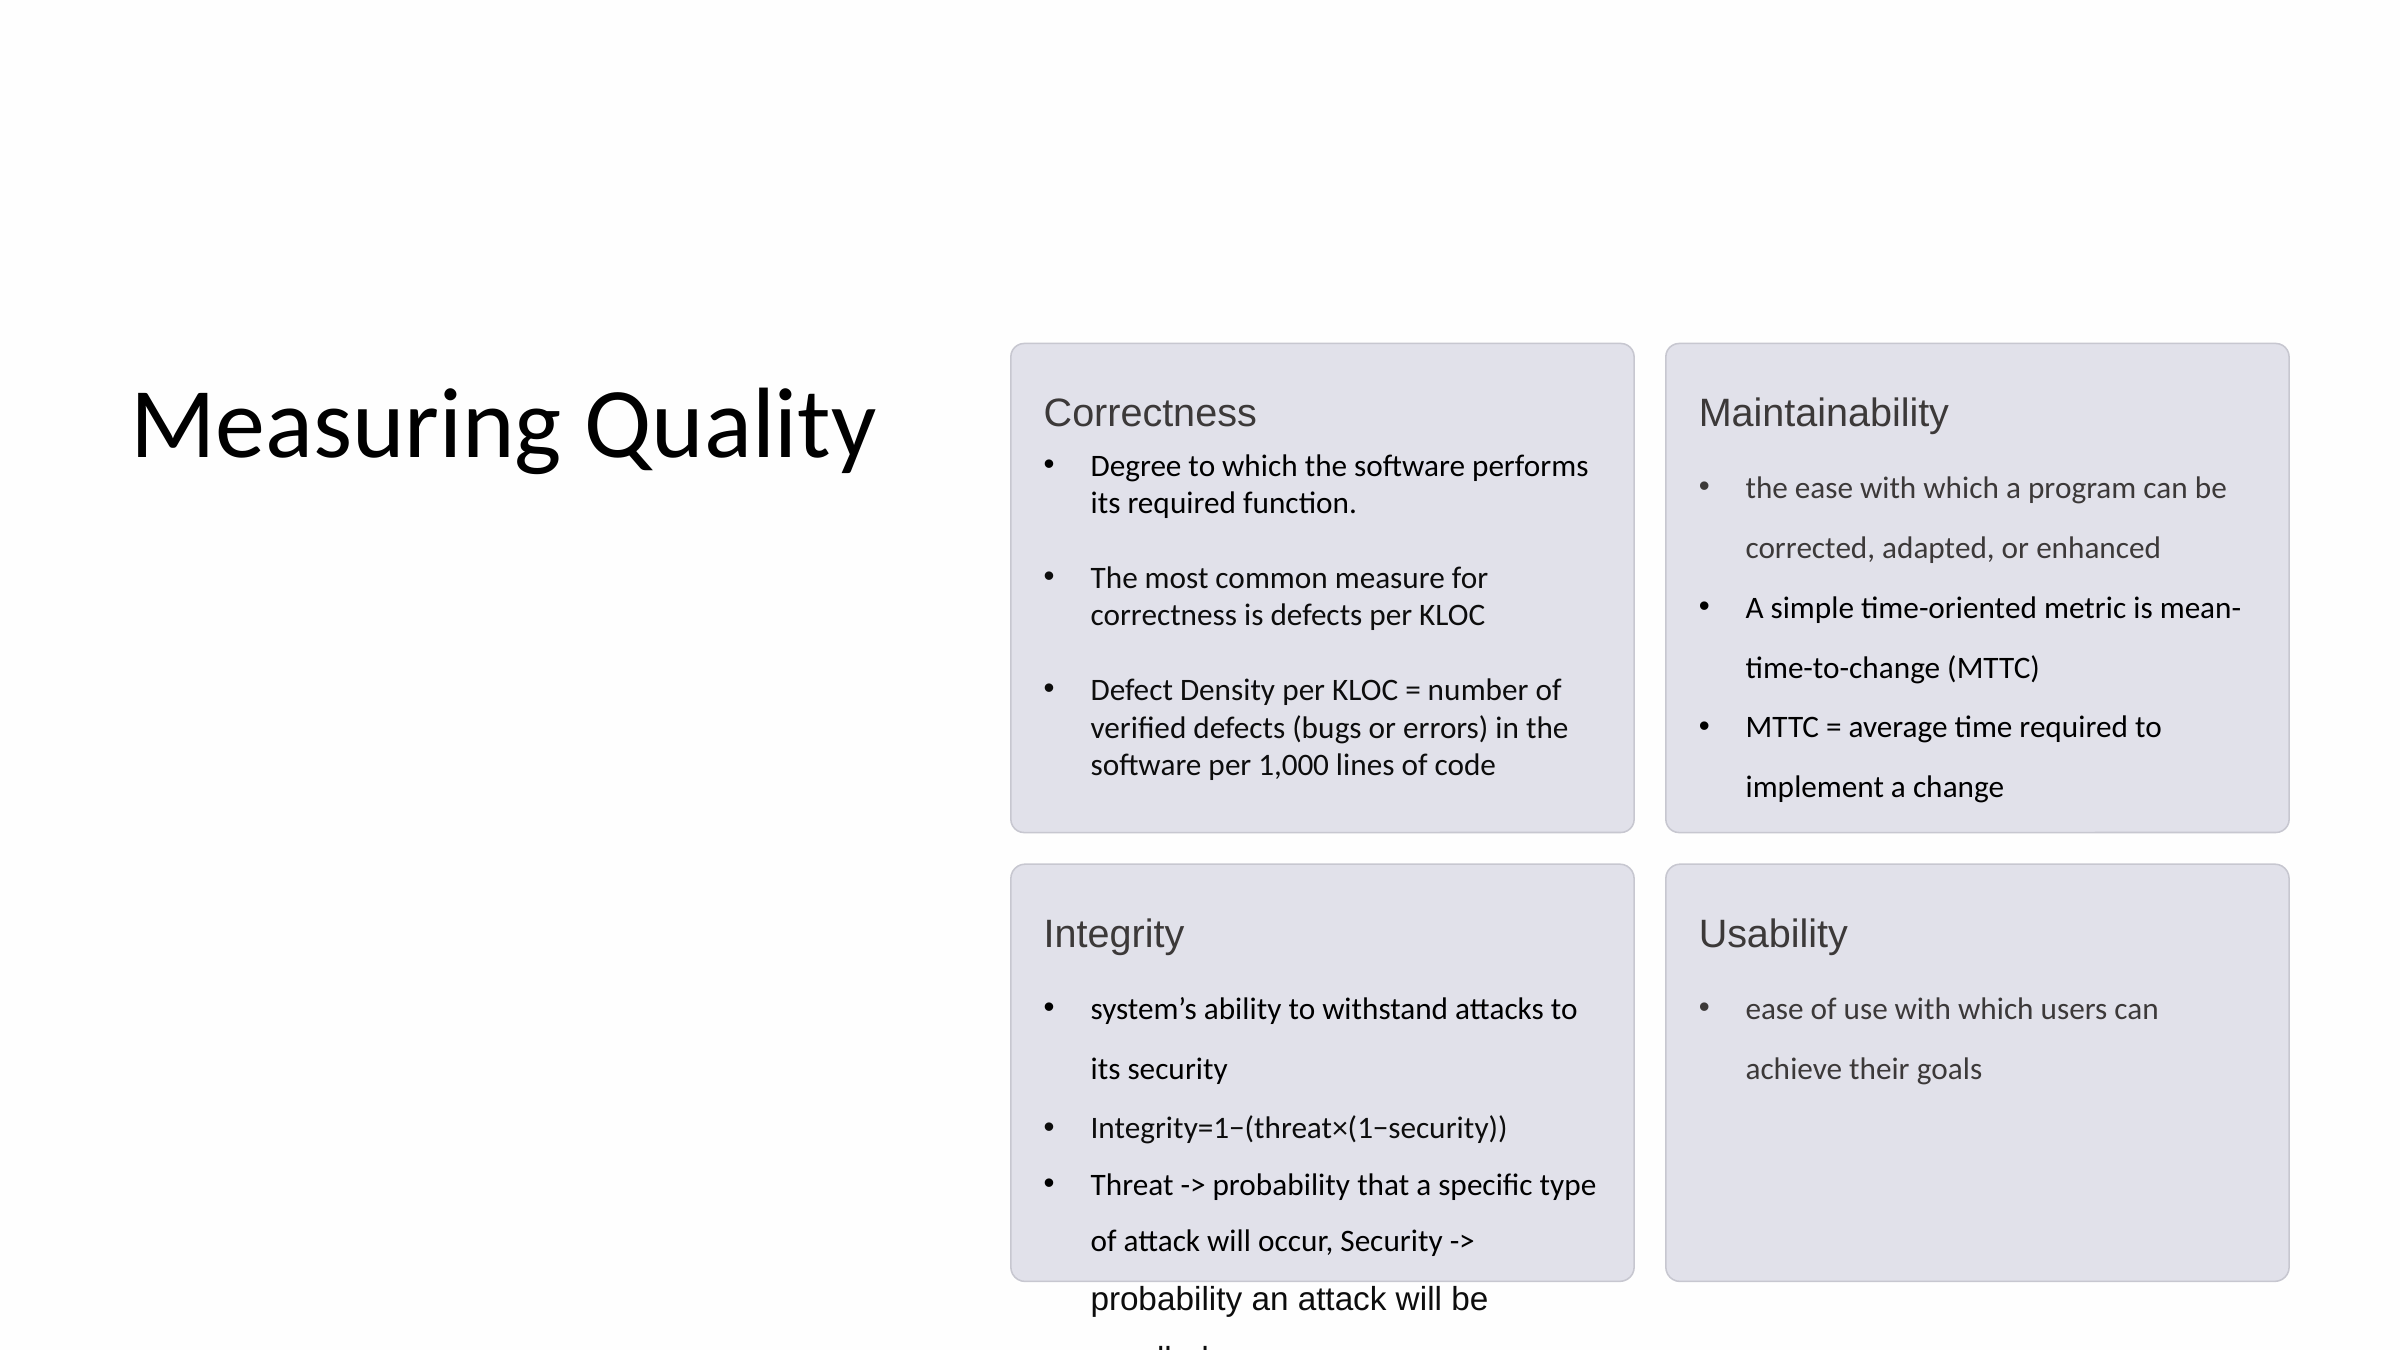

Measuring Quality
Correctness
Maintainability
the ease with which a program can be corrected, adapted, or enhanced
A simple time-oriented metric is mean-time-to-change (MTTC)
MTTC = average time required to implement a change

Degree to which the software performs its required function.
The most common measure for correctness is defects per KLOC
Defect Density per KLOC = number of verified defects (bugs or errors) in the software per 1,000 lines of code

Integrity
Usability
system’s ability to withstand attacks to its security
Integrity=1−(threat×(1−security))
Threat -> probability that a specific type of attack will occur, Security -> probability an attack will be repelled
ease of use with which users can achieve their goals